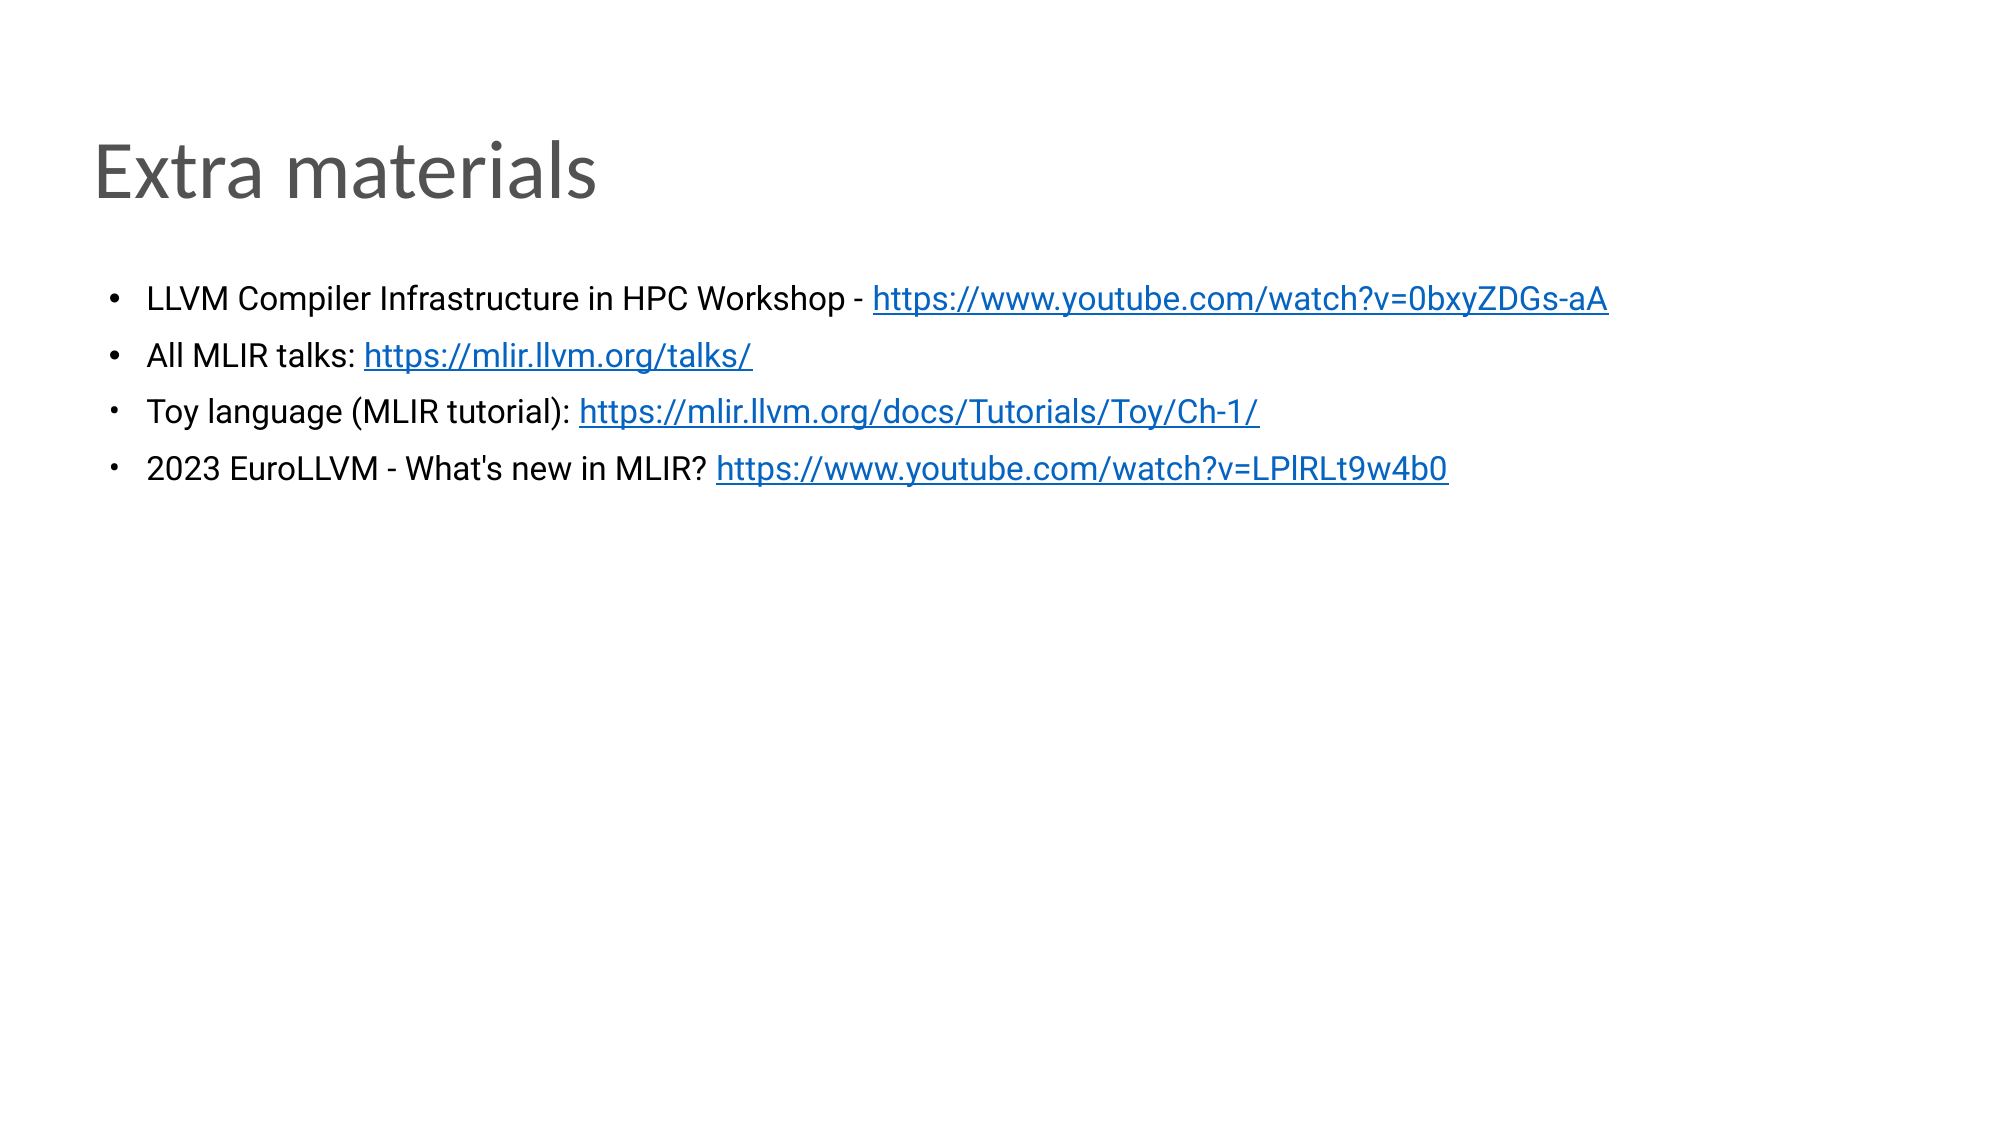

# Extra materials
LLVM Compiler Infrastructure in HPC Workshop - https://www.youtube.com/watch?v=0bxyZDGs-aA
All MLIR talks: https://mlir.llvm.org/talks/
Toy language (MLIR tutorial): https://mlir.llvm.org/docs/Tutorials/Toy/Ch-1/
2023 EuroLLVM - What's new in MLIR? https://www.youtube.com/watch?v=LPlRLt9w4b0